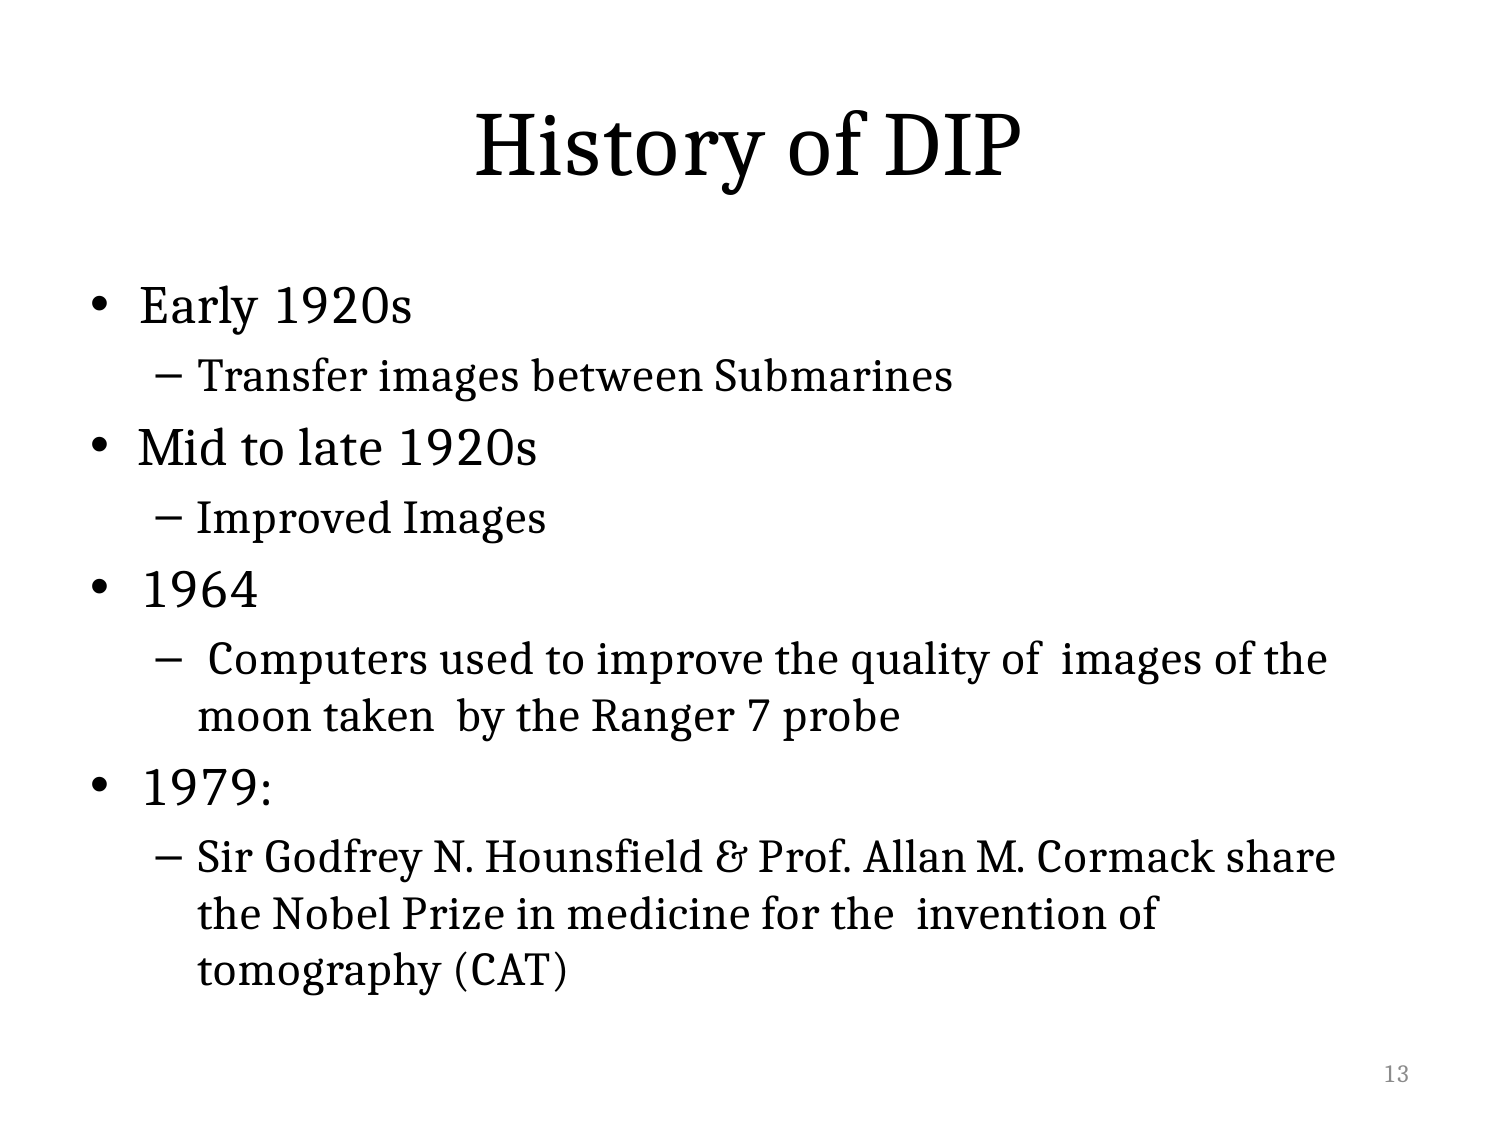

# History of DIP
Early 1920s
Transfer images between Submarines
Mid to late 1920s
Improved Images
1964
 Computers used to improve the quality of  images of the moon taken  by the Ranger 7 probe
1979:
Sir Godfrey N. Hounsfield & Prof. Allan M. Cormack share the Nobel Prize in medicine for the  invention of tomography (CAT)

13